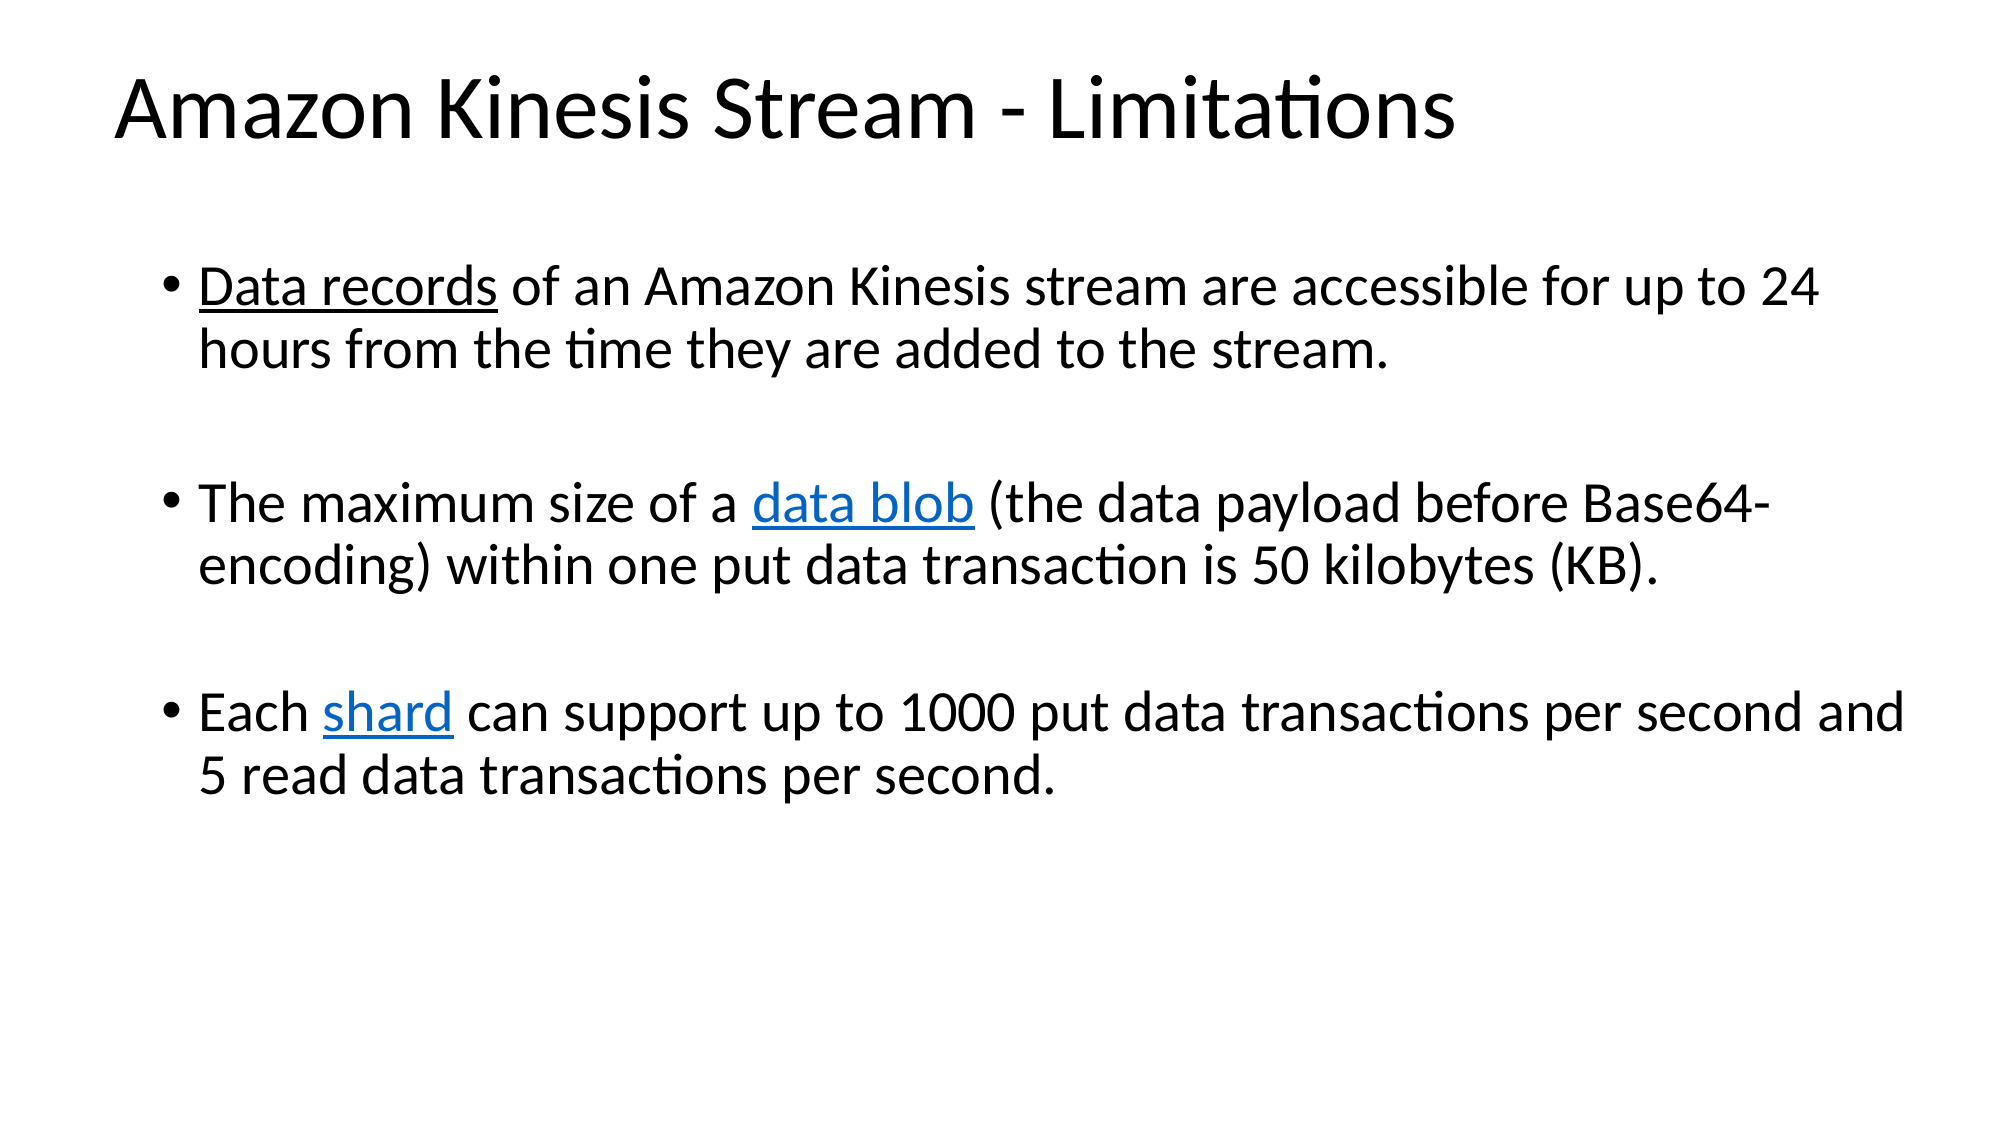

# Amazon Kinesis Stream - Limitations
Data records of an Amazon Kinesis stream are accessible for up to 24 hours from the time they are added to the stream.
The maximum size of a data blob (the data payload before Base64-encoding) within one put data transaction is 50 kilobytes (KB).
Each shard can support up to 1000 put data transactions per second and 5 read data transactions per second.